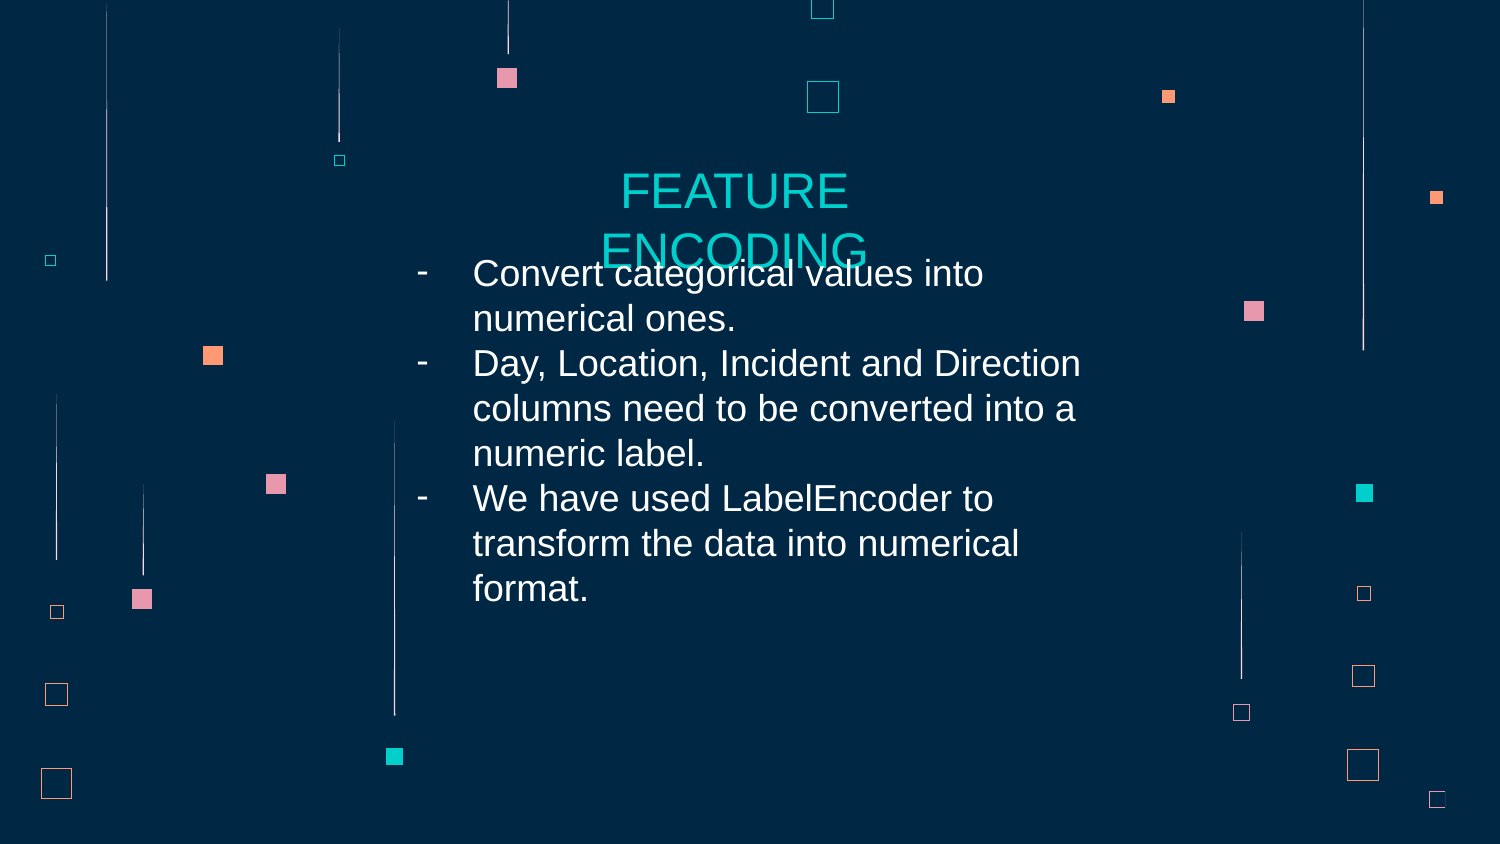

# FEATURE ENCODING
Convert categorical values into numerical ones.
Day, Location, Incident and Direction columns need to be converted into a numeric label.
We have used LabelEncoder to transform the data into numerical format.